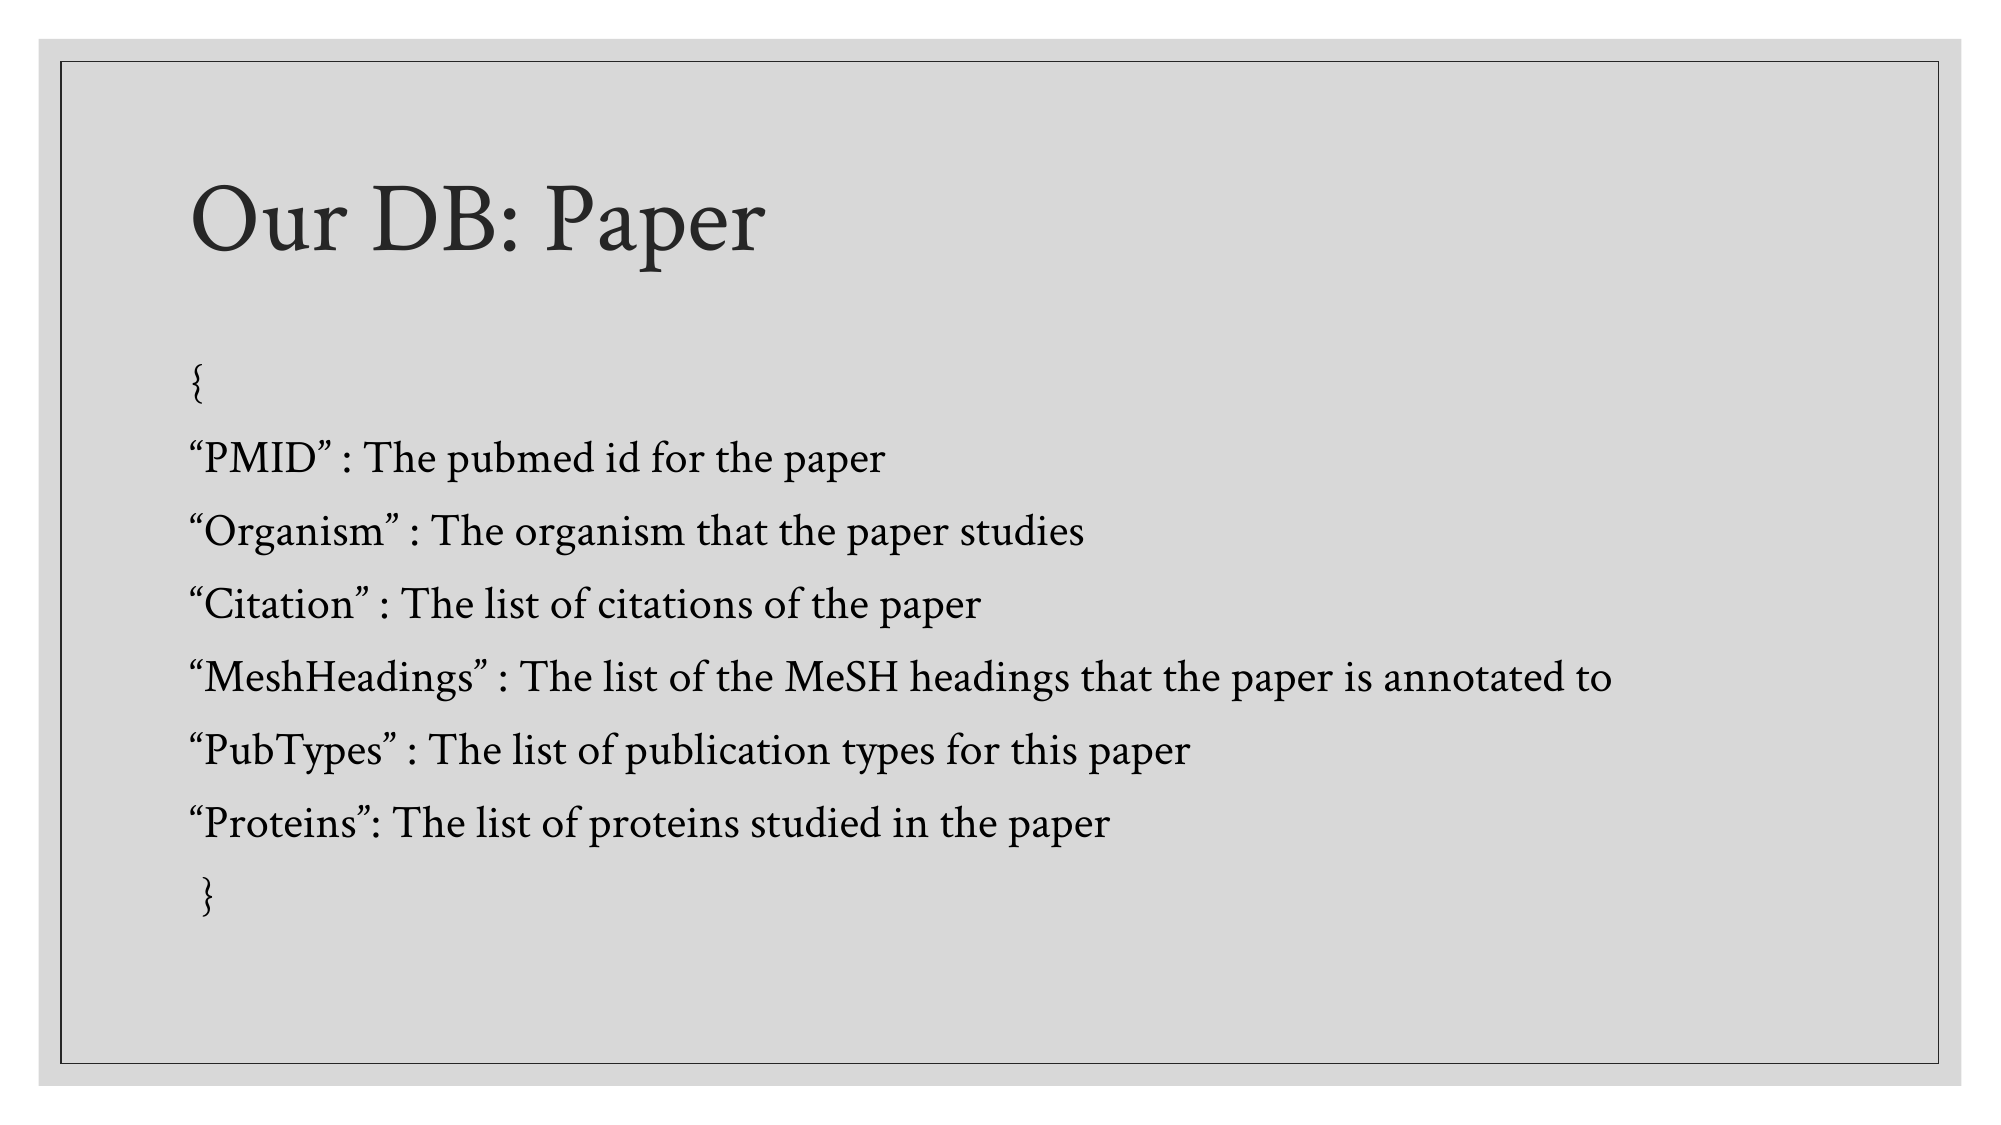

# Our DB: Paper
{
“PMID” : The pubmed id for the paper
“Organism” : The organism that the paper studies
“Citation” : The list of citations of the paper
“MeshHeadings” : The list of the MeSH headings that the paper is annotated to
“PubTypes” : The list of publication types for this paper
“Proteins”: The list of proteins studied in the paper
 }